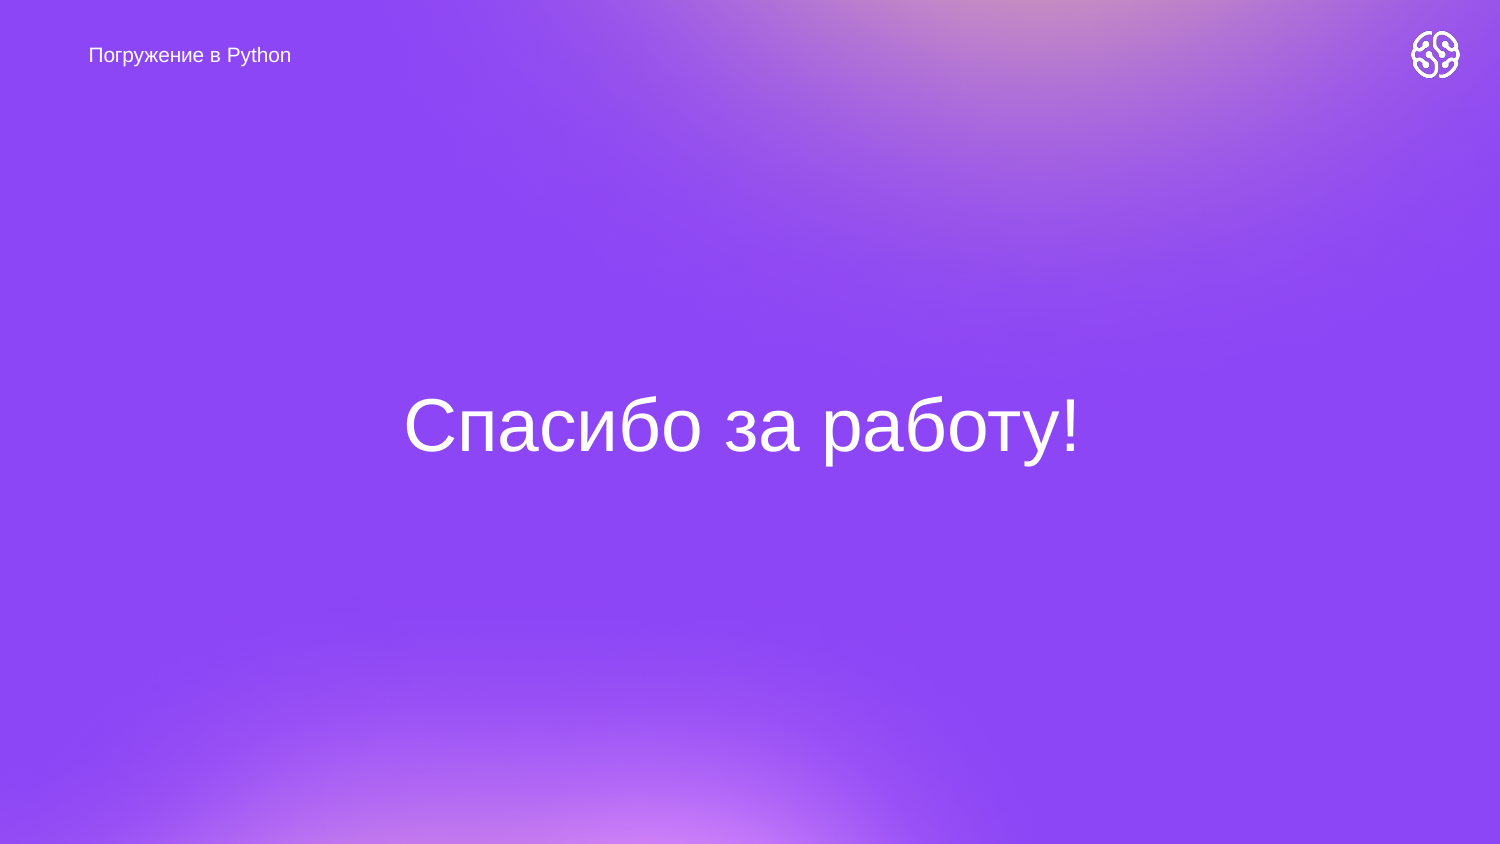

Погружение в Python
# Спасибо за работу!